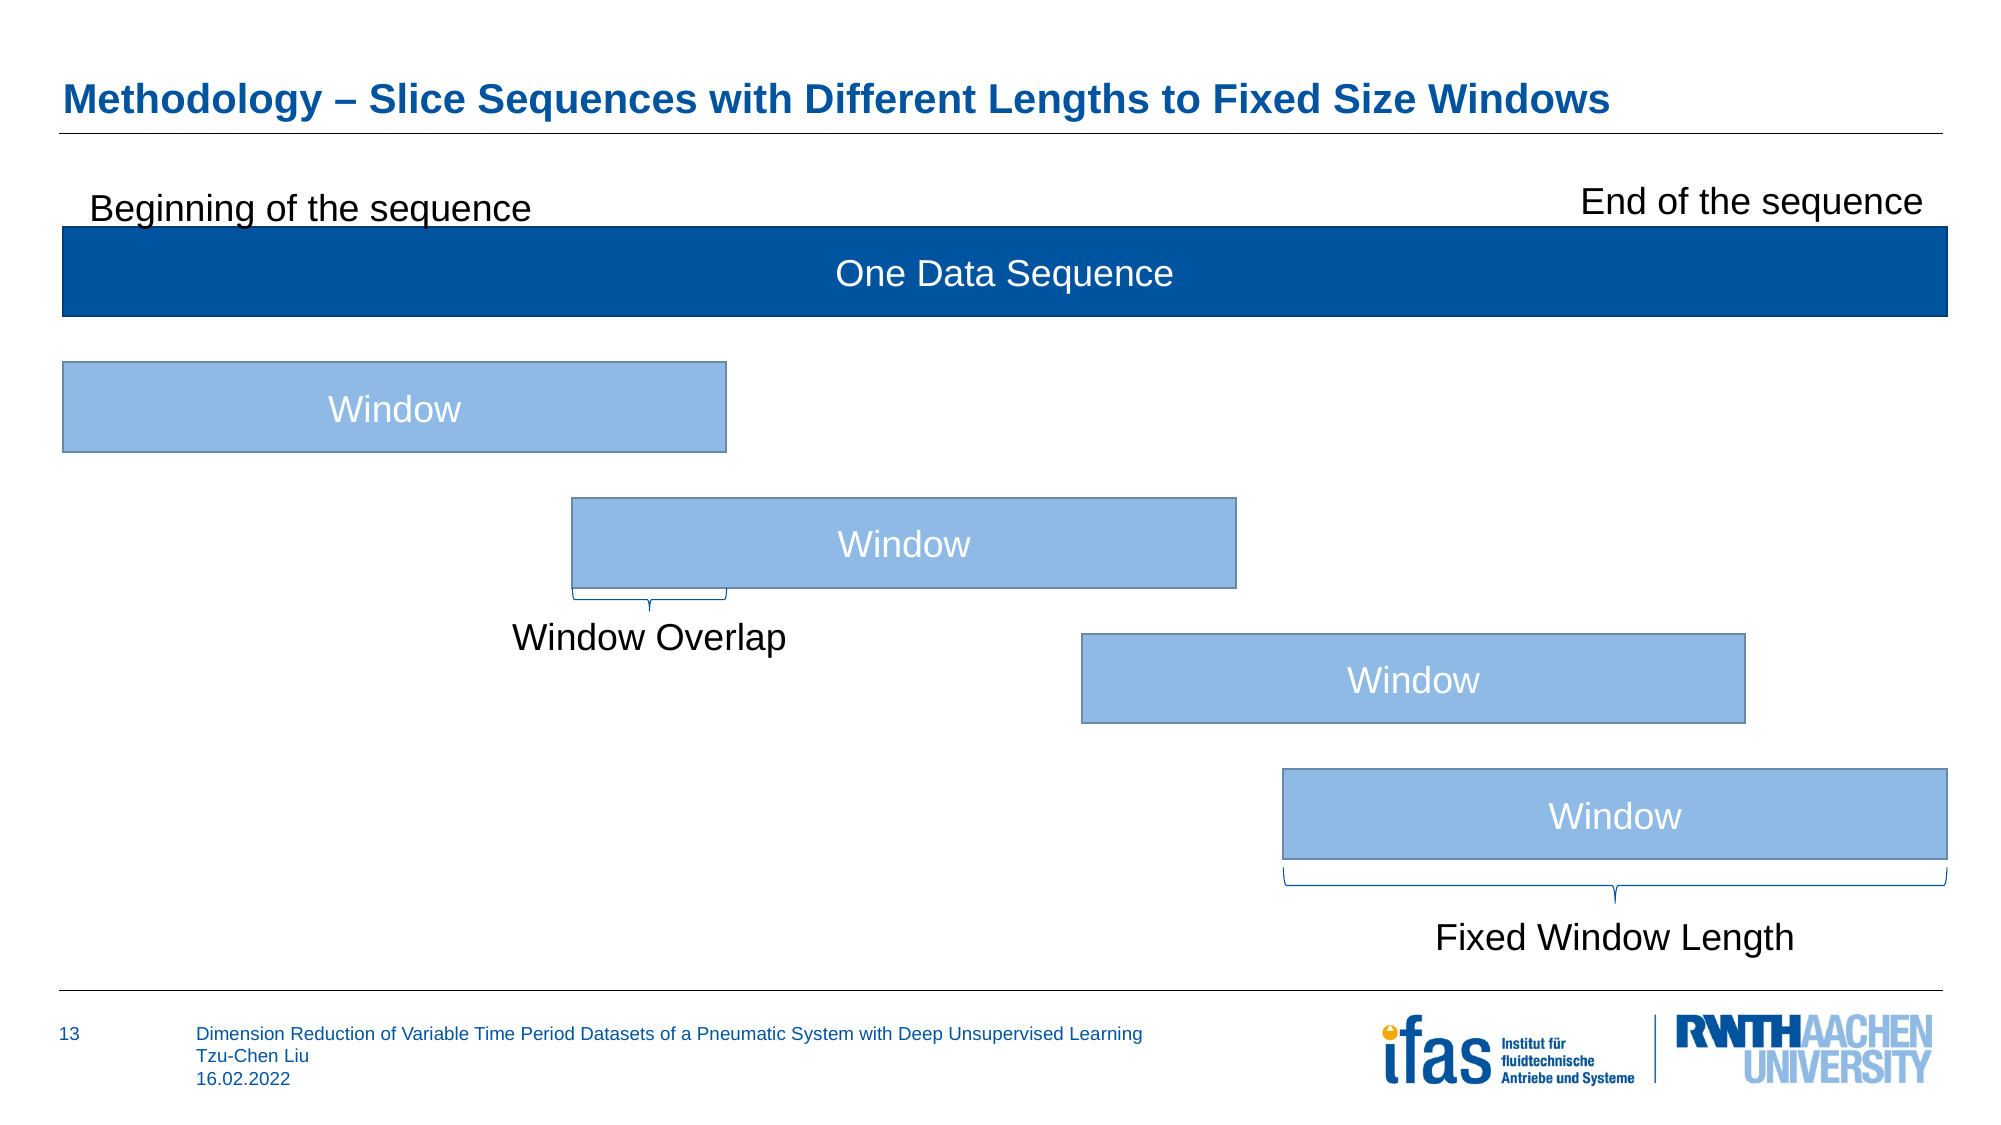

# Methodology – Slice Sequences with Different Lengths to Fixed Size Windows
End of the sequence
Beginning of the sequence
One Data Sequence
Window
Window

Window Overlap
Window
Window
Fixed Window Length